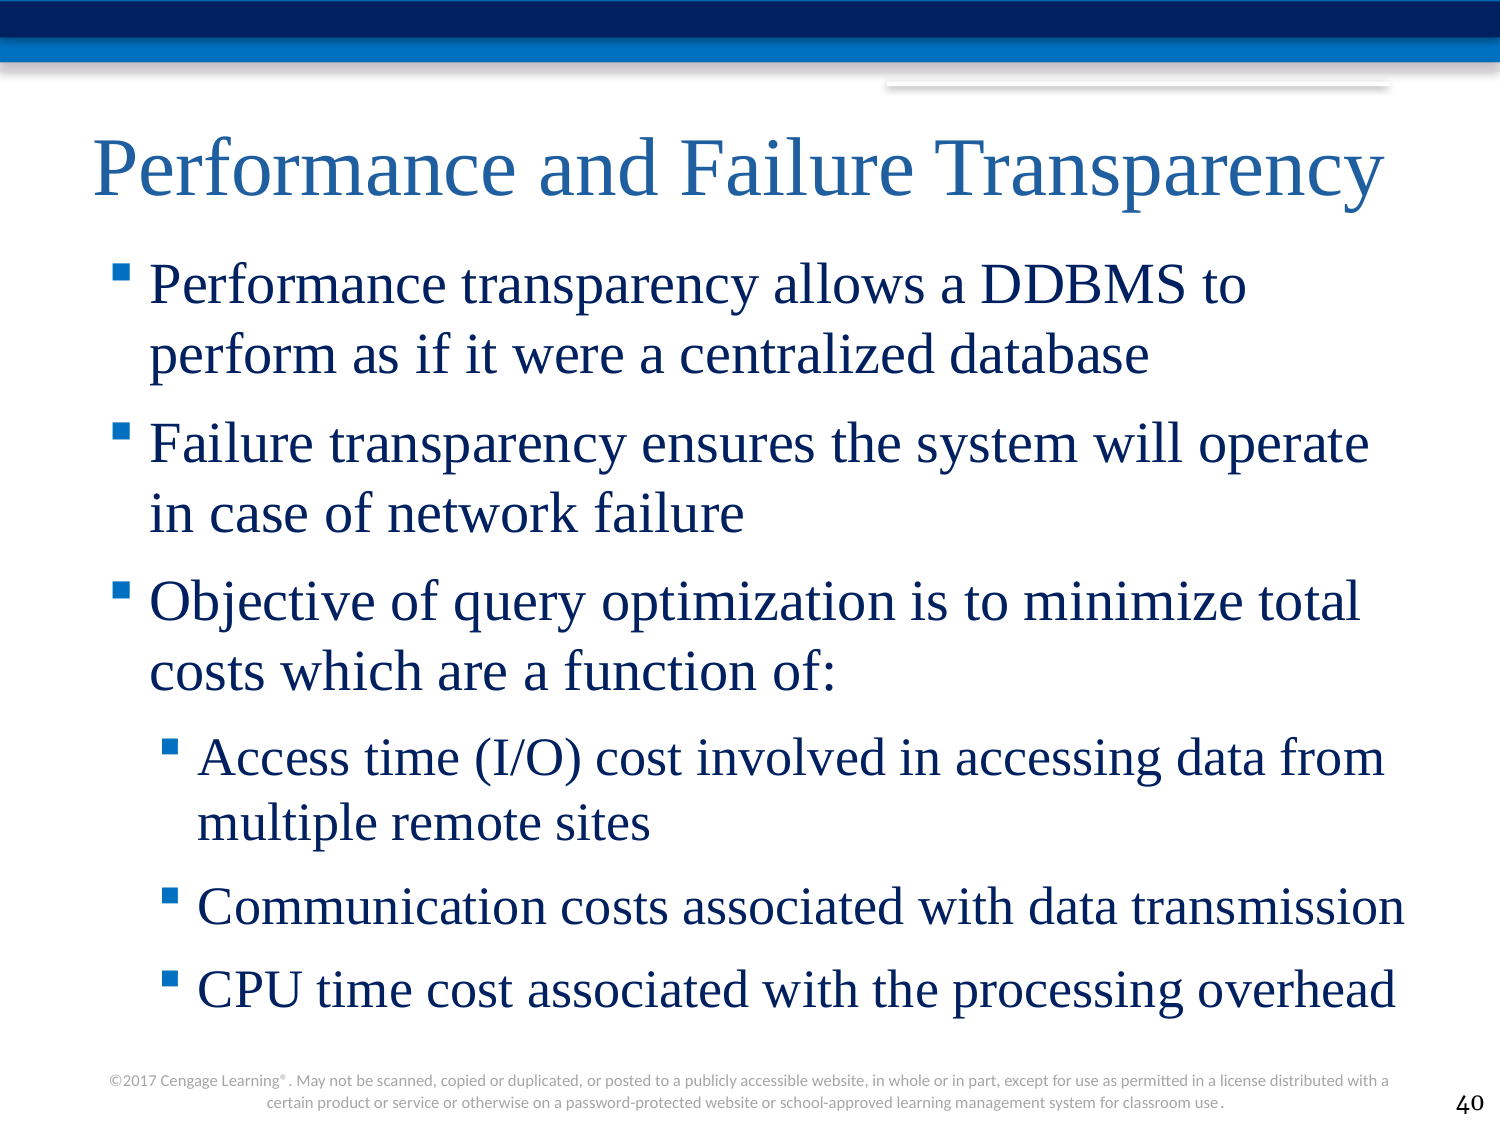

# Performance and Failure Transparency
Performance transparency allows a DDBMS to perform as if it were a centralized database
Failure transparency ensures the system will operate in case of network failure
Objective of query optimization is to minimize total costs which are a function of:
Access time (I/O) cost involved in accessing data from multiple remote sites
Communication costs associated with data transmission
CPU time cost associated with the processing overhead
40